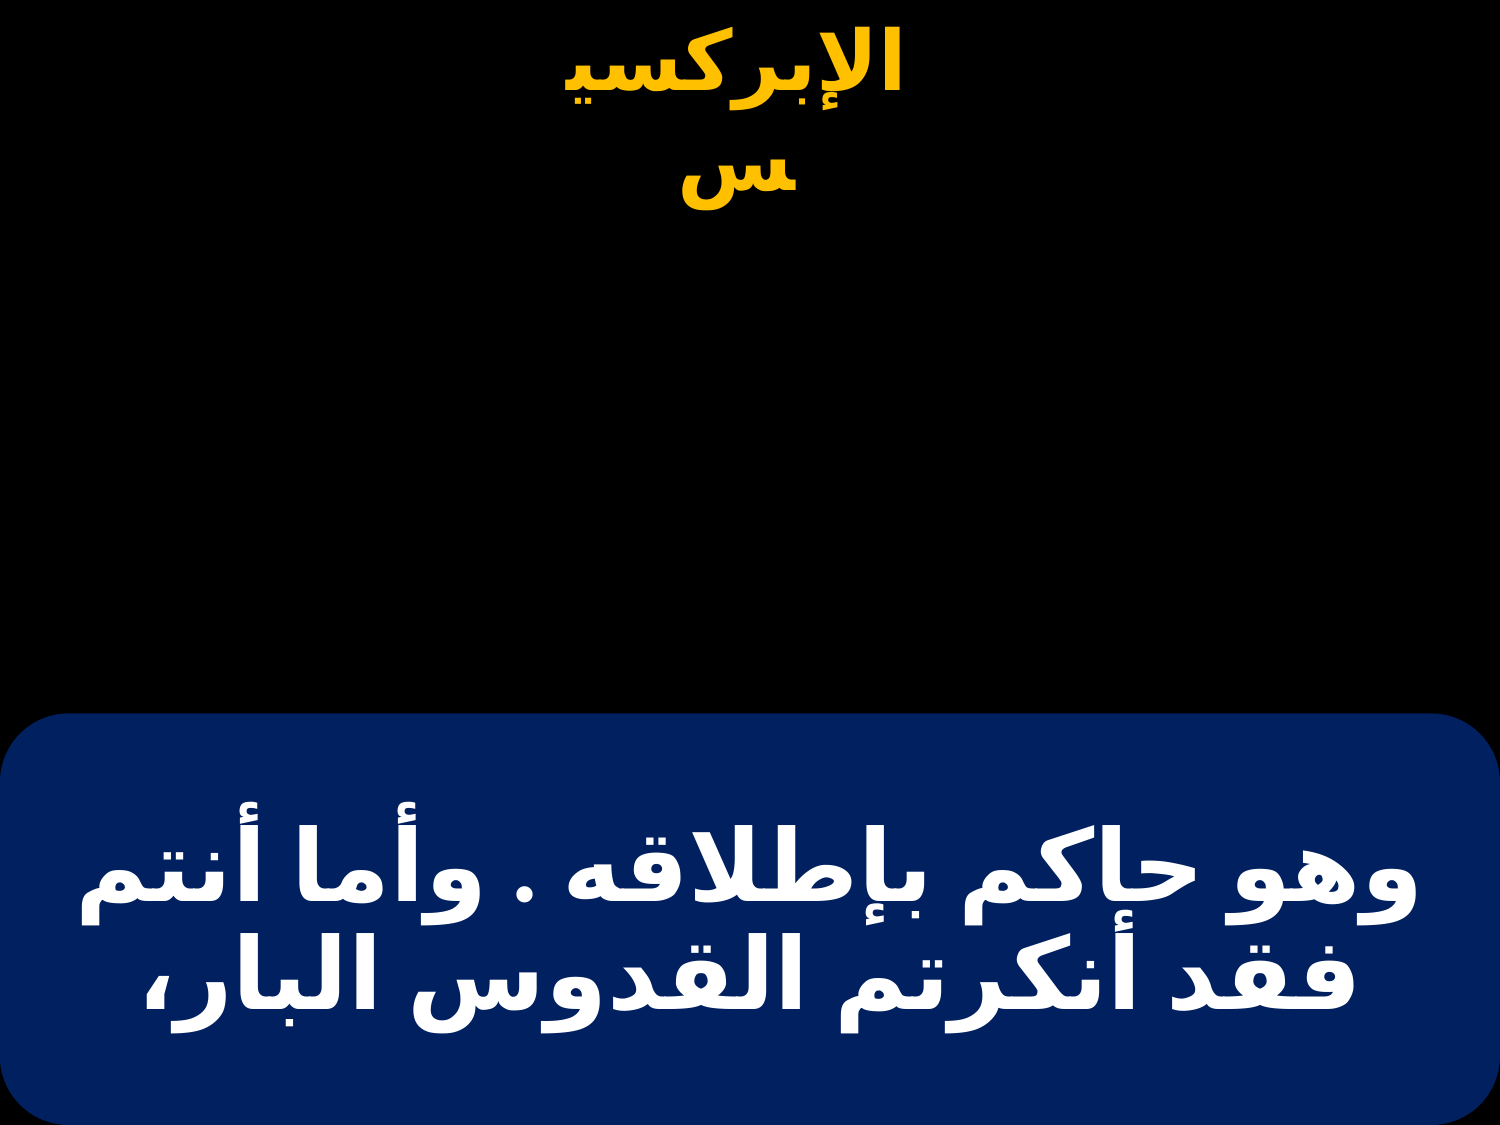

# وهو حاكم بإطلاقه . وأما أنتم فقد أنكرتم القدوس البار،